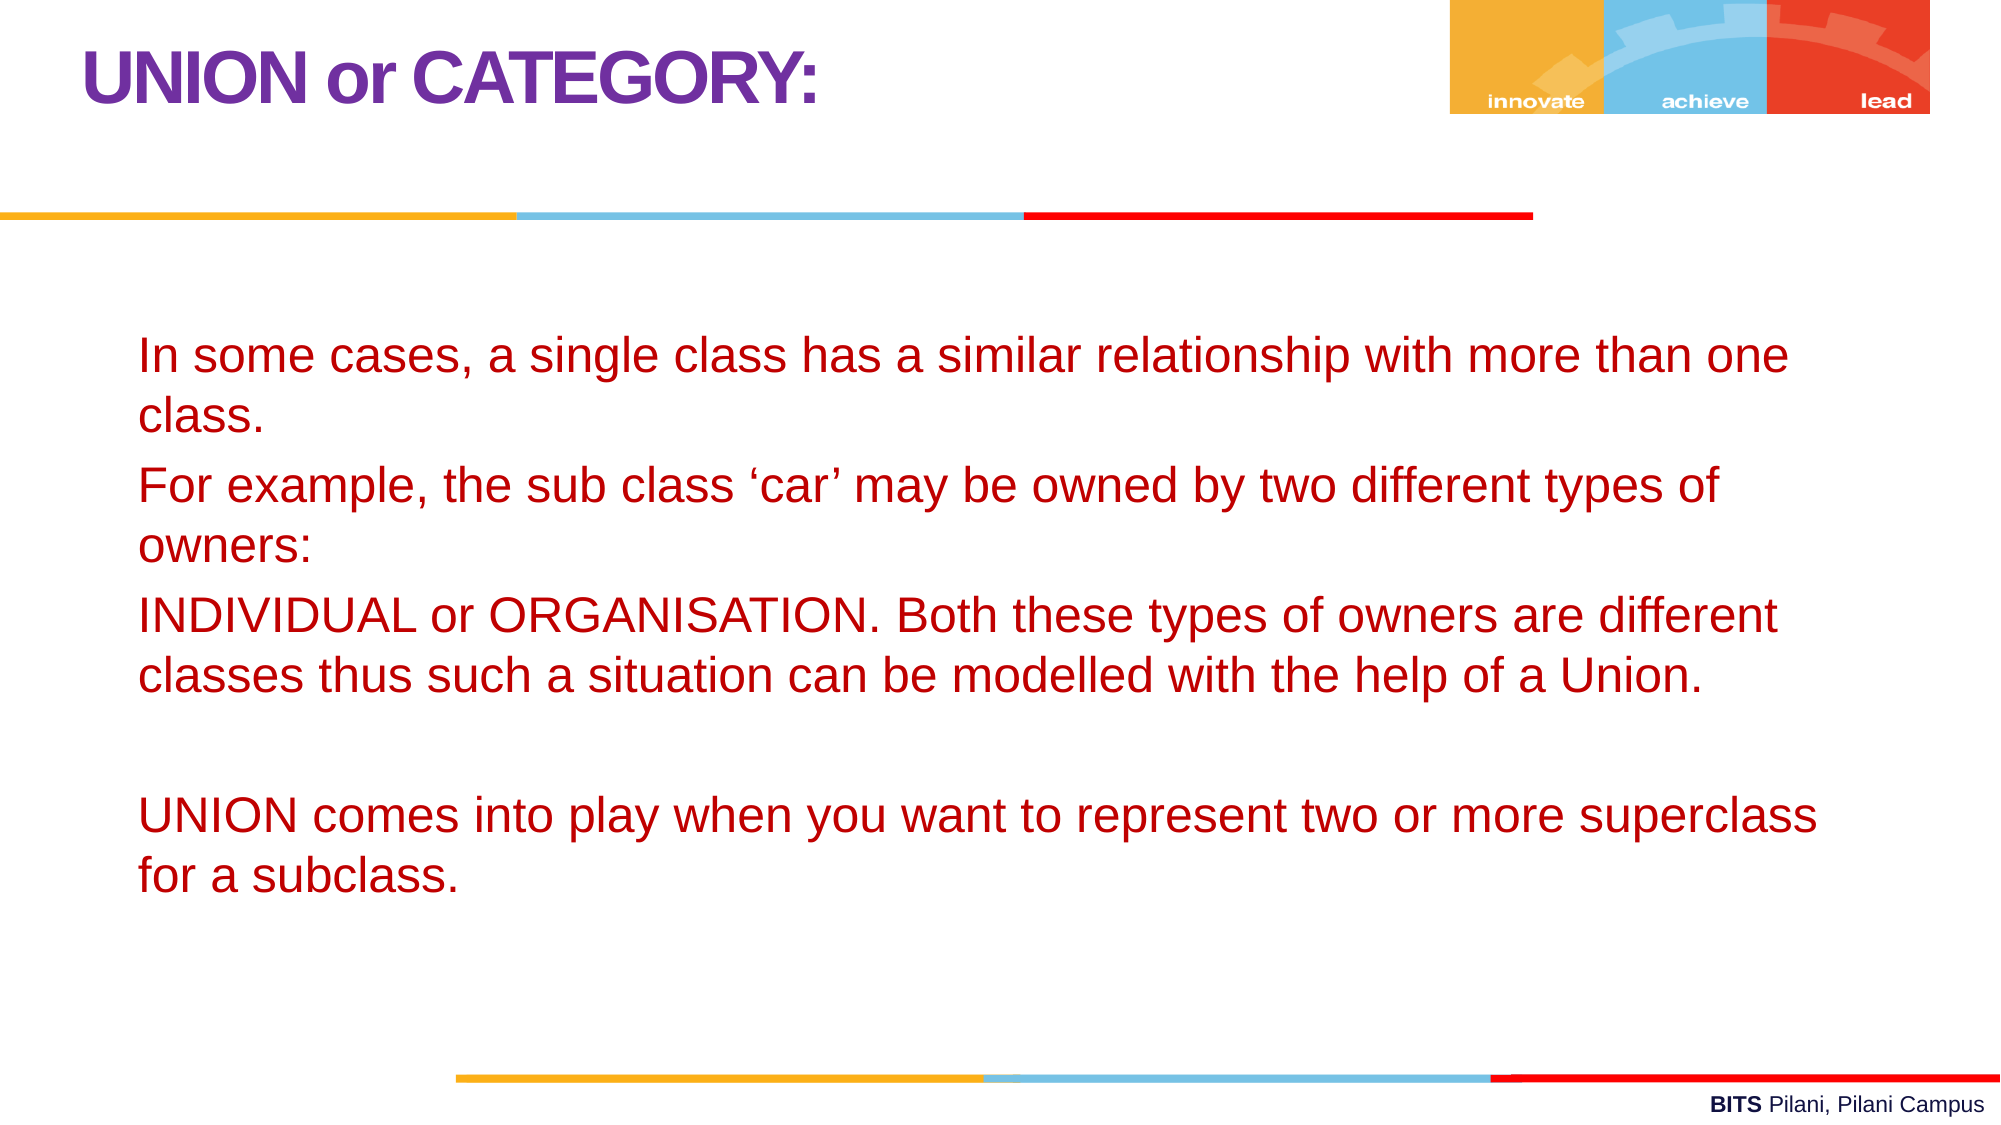

UNION or CATEGORY:

    In some cases, a single class has a similar relationship with more than one class.
    For example, the sub class ‘car’ may be owned by two different types of owners:
    INDIVIDUAL or ORGANISATION. Both these types of owners are different classes thus such a situation can be modelled with the help of a Union.

    UNION comes into play when you want to represent two or more superclass for a subclass.